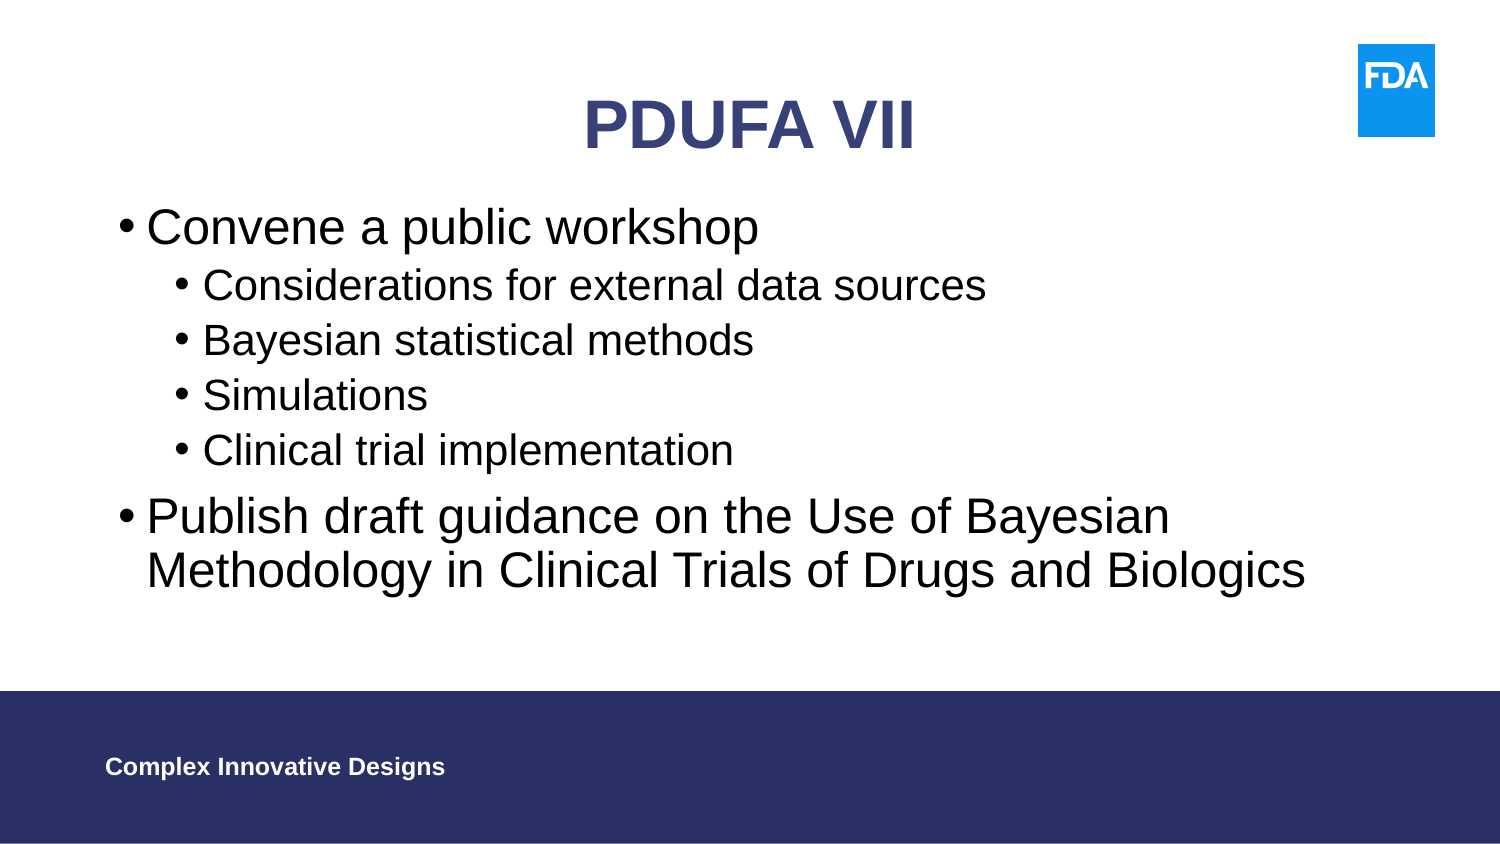

# PDUFA VII
Convene a public workshop
Considerations for external data sources
Bayesian statistical methods
Simulations
Clinical trial implementation
Publish draft guidance on the Use of Bayesian Methodology in Clinical Trials of Drugs and Biologics